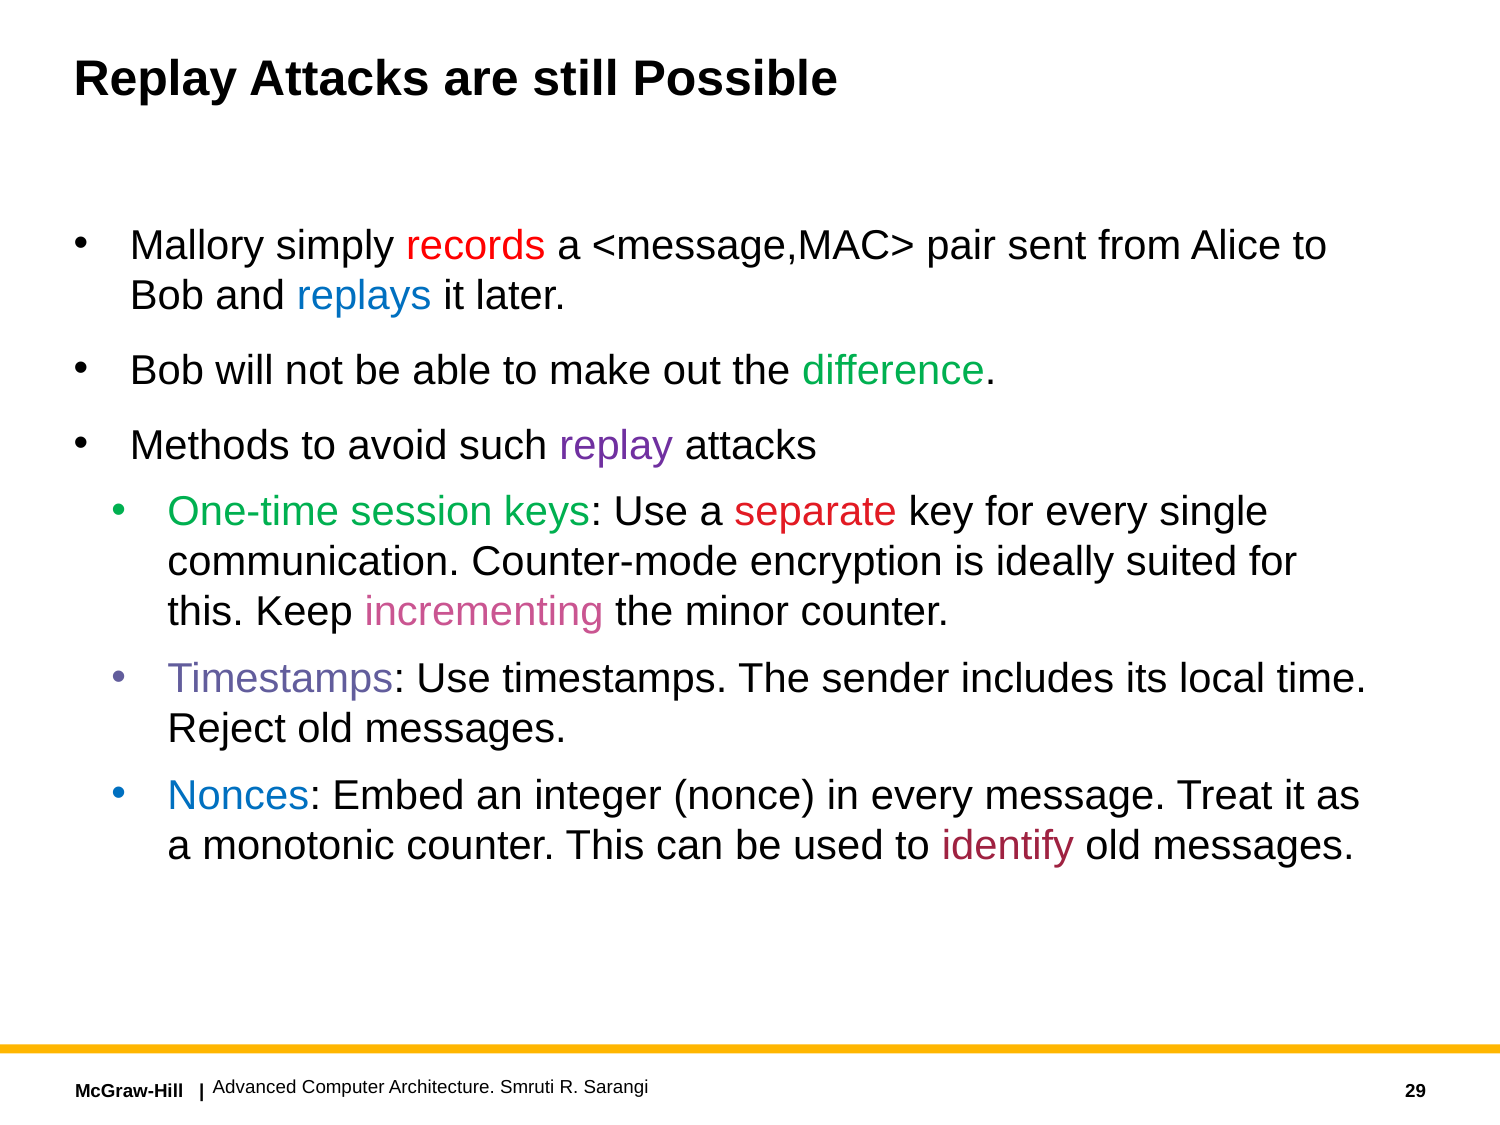

# Replay Attacks are still Possible
Mallory simply records a <message,MAC> pair sent from Alice to Bob and replays it later.
Bob will not be able to make out the difference.
Methods to avoid such replay attacks
One-time session keys: Use a separate key for every single communication. Counter-mode encryption is ideally suited for this. Keep incrementing the minor counter.
Timestamps: Use timestamps. The sender includes its local time. Reject old messages.
Nonces: Embed an integer (nonce) in every message. Treat it as a monotonic counter. This can be used to identify old messages.

Advanced Computer Architecture. Smruti R. Sarangi
29